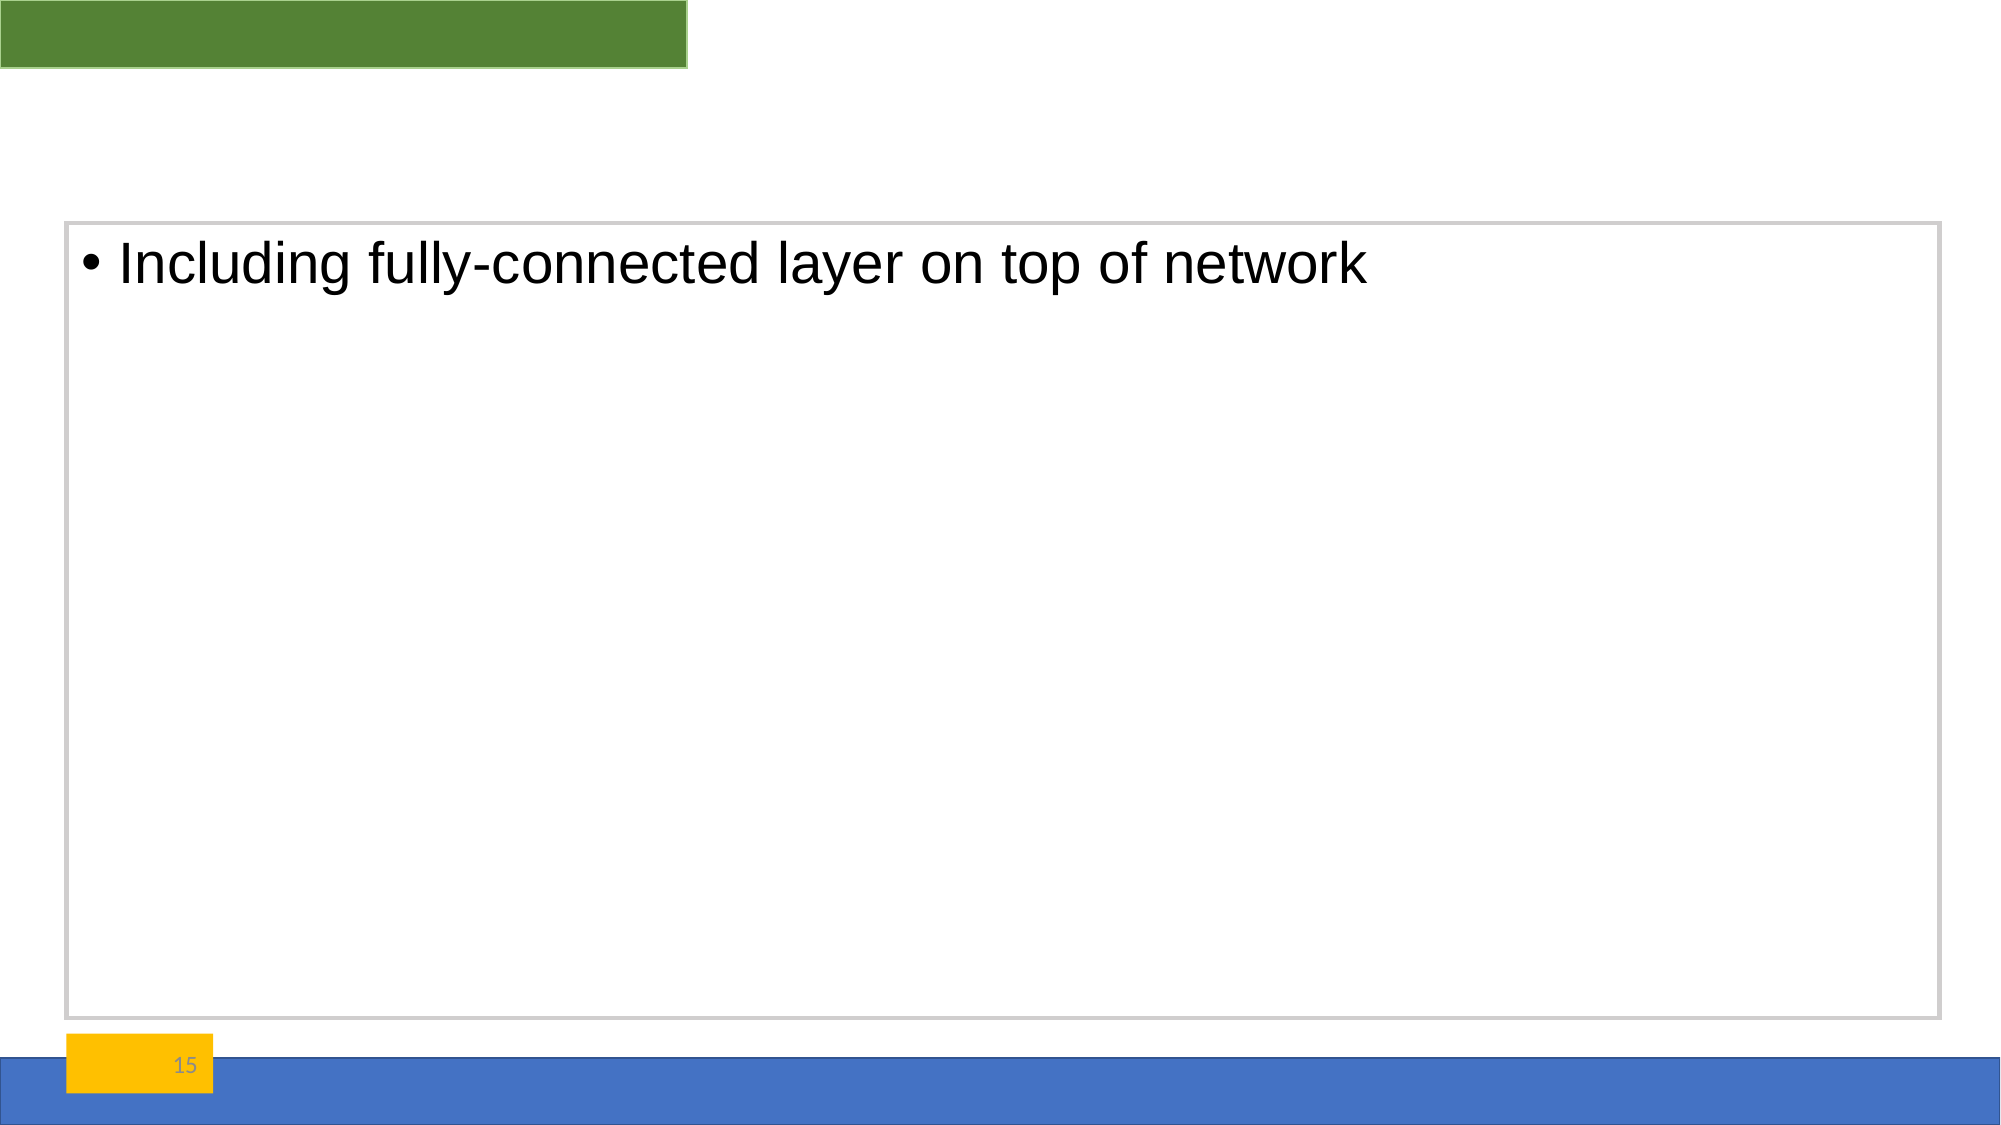

#
Including fully-connected layer on top of network
15